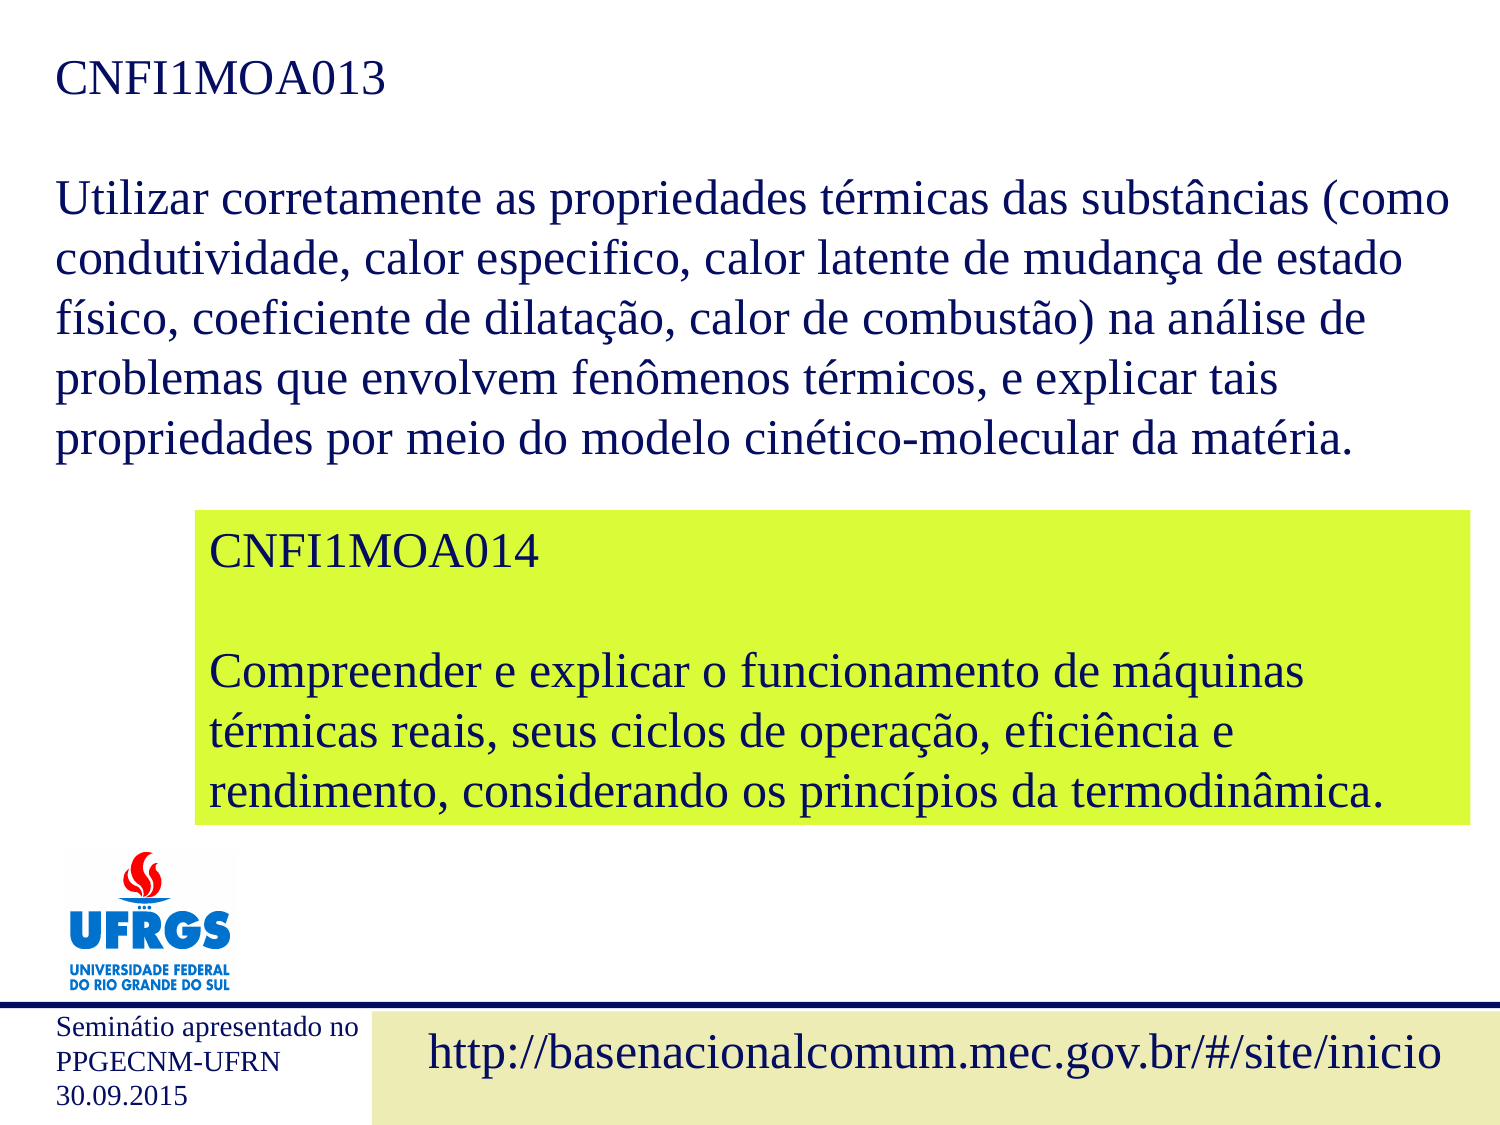

CNFI1MOA013

Utilizar corretamente as propriedades térmicas das substâncias (como condutividade, calor especifico, calor latente de mudança de estado físico, coeficiente de dilatação, calor de combustão) na análise de problemas que envolvem fenômenos térmicos, e explicar tais propriedades por meio do modelo cinético-molecular da matéria.
CNFI1MOA014

Compreender e explicar o funcionamento de máquinas térmicas reais, seus ciclos de operação, eficiência e rendimento, considerando os princípios da termodinâmica.
http://basenacionalcomum.mec.gov.br/#/site/inicio